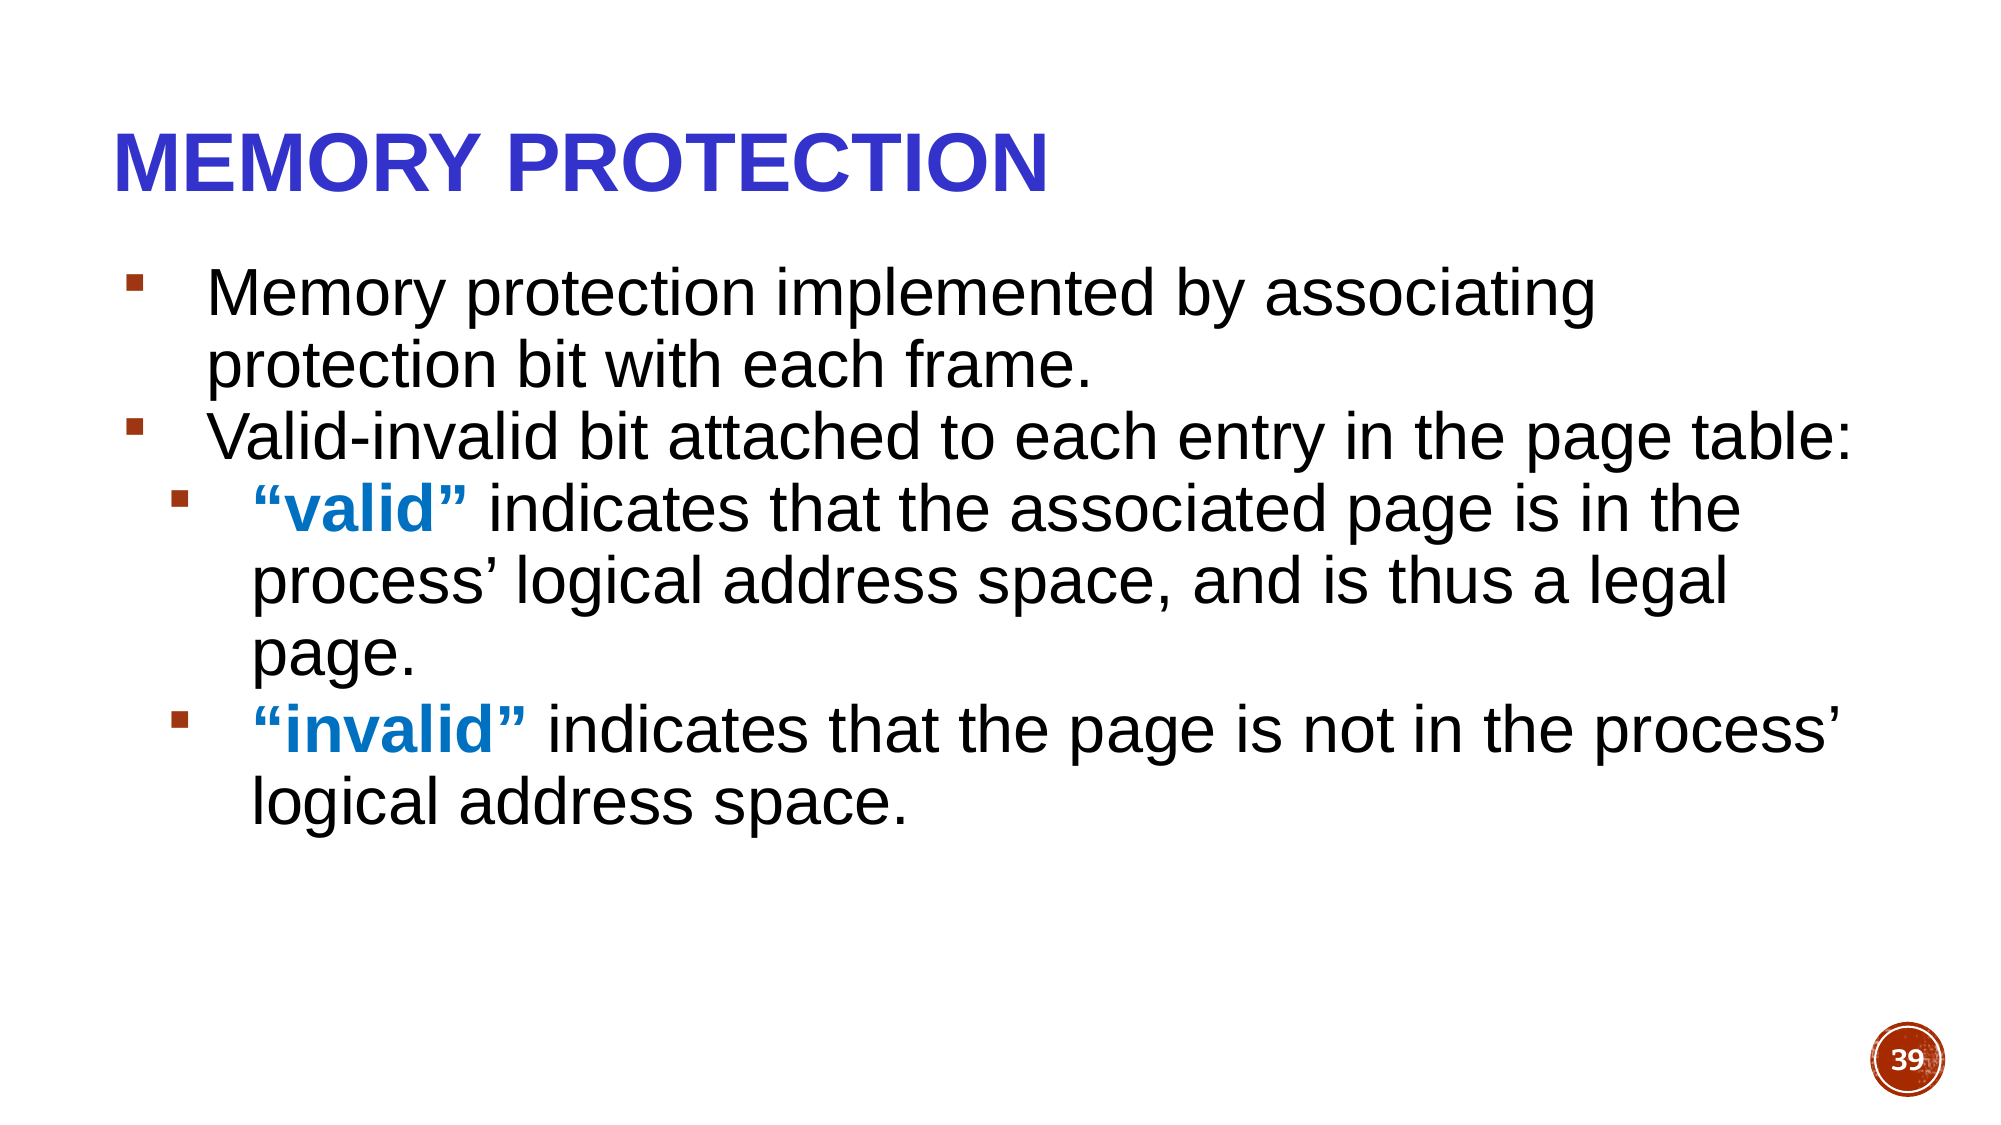

# Memory Protection
Memory protection implemented by associating protection bit with each frame.
Valid-invalid bit attached to each entry in the page table:
“valid” indicates that the associated page is in the process’ logical address space, and is thus a legal page.
“invalid” indicates that the page is not in the process’ logical address space.
39